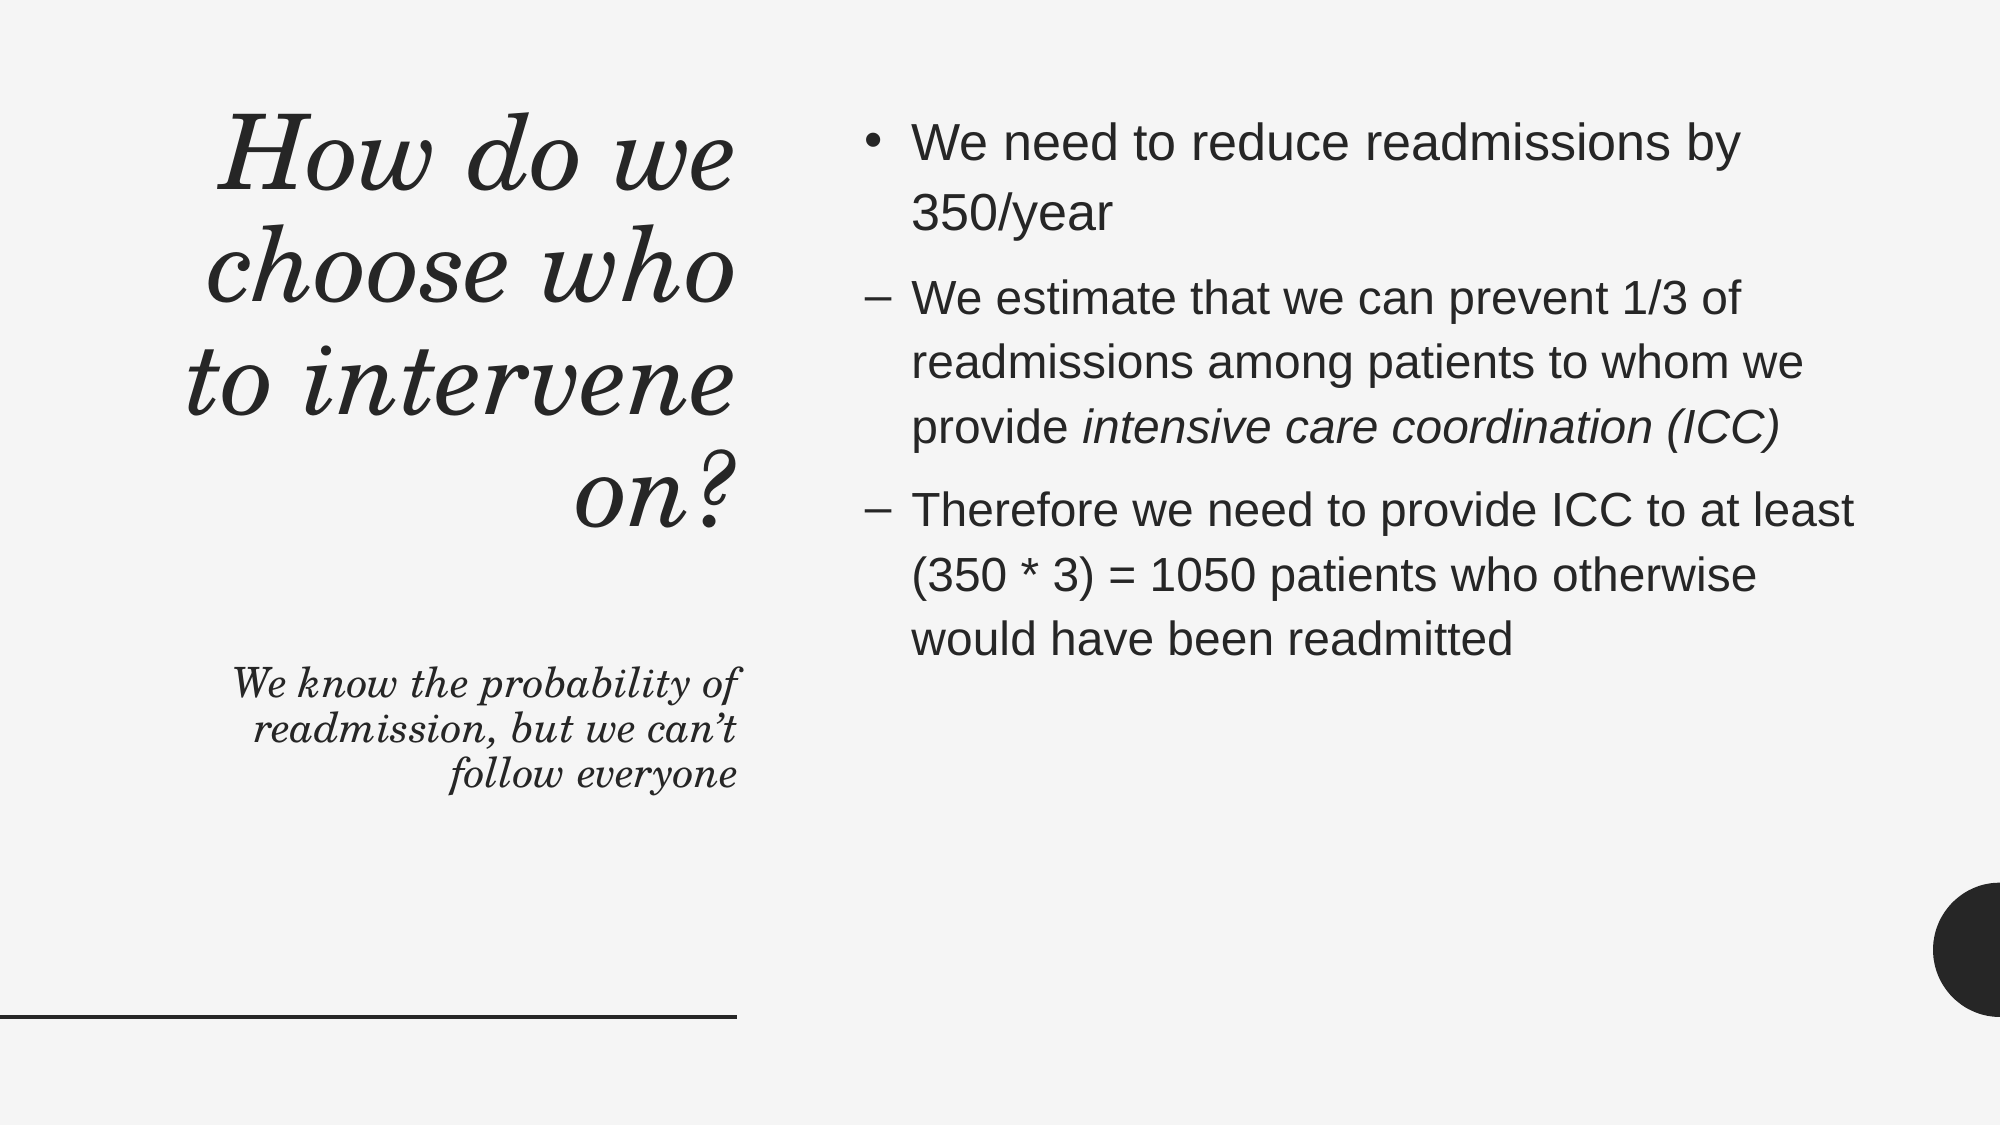

# How do we choose who to intervene on? We know the probability of readmission, but we can’t follow everyone
We need to reduce readmissions by 350/year
We estimate that we can prevent 1/3 of readmissions among patients to whom we provide intensive care coordination (ICC)
Therefore we need to provide ICC to at least (350 * 3) = 1050 patients who otherwise would have been readmitted